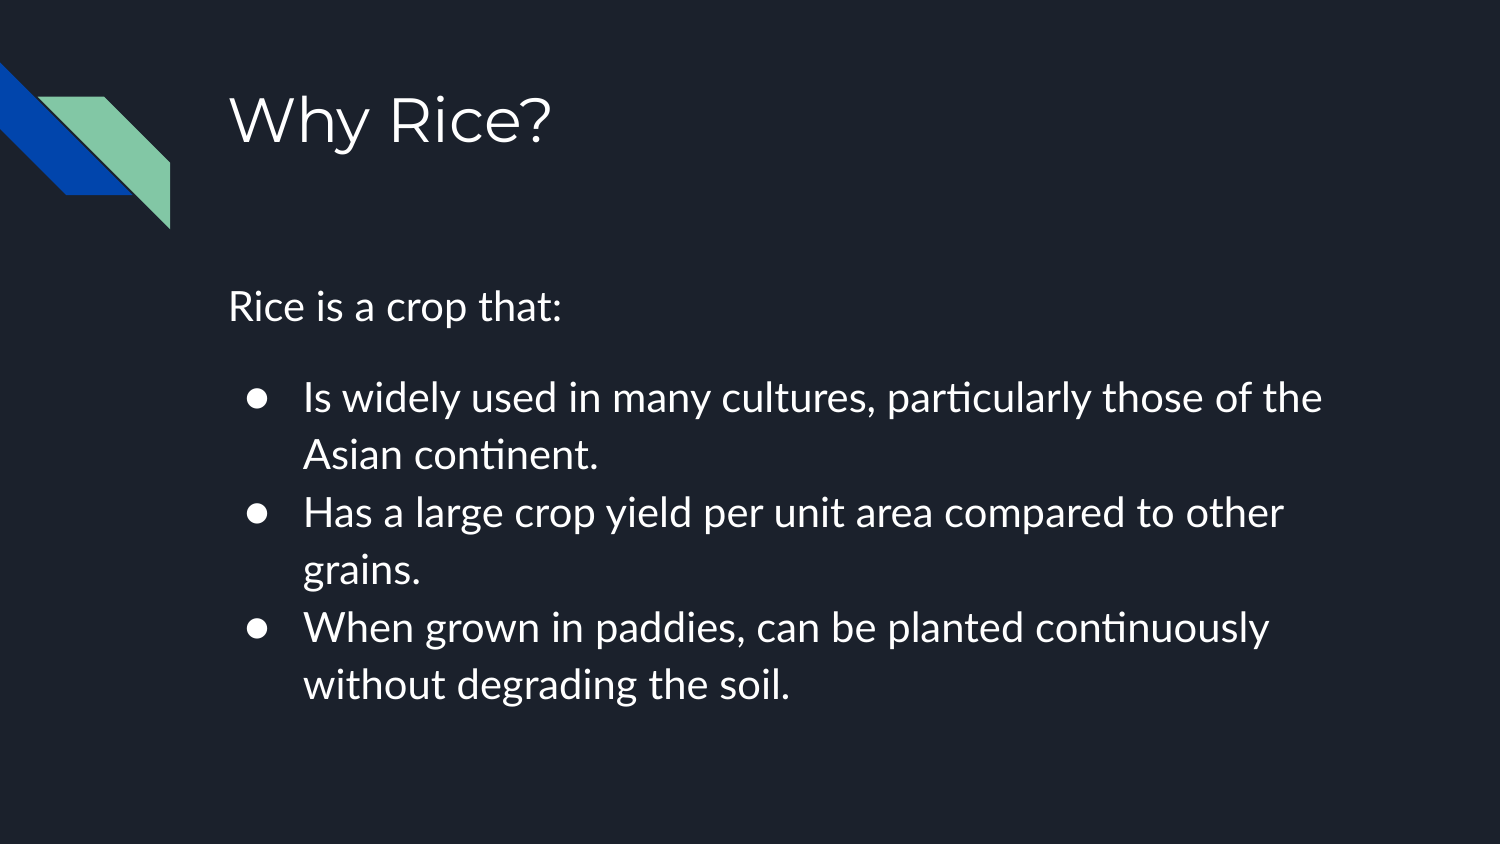

# Why Rice?
Rice is a crop that:
Is widely used in many cultures, particularly those of the Asian continent.
Has a large crop yield per unit area compared to other grains.
When grown in paddies, can be planted continuously without degrading the soil.